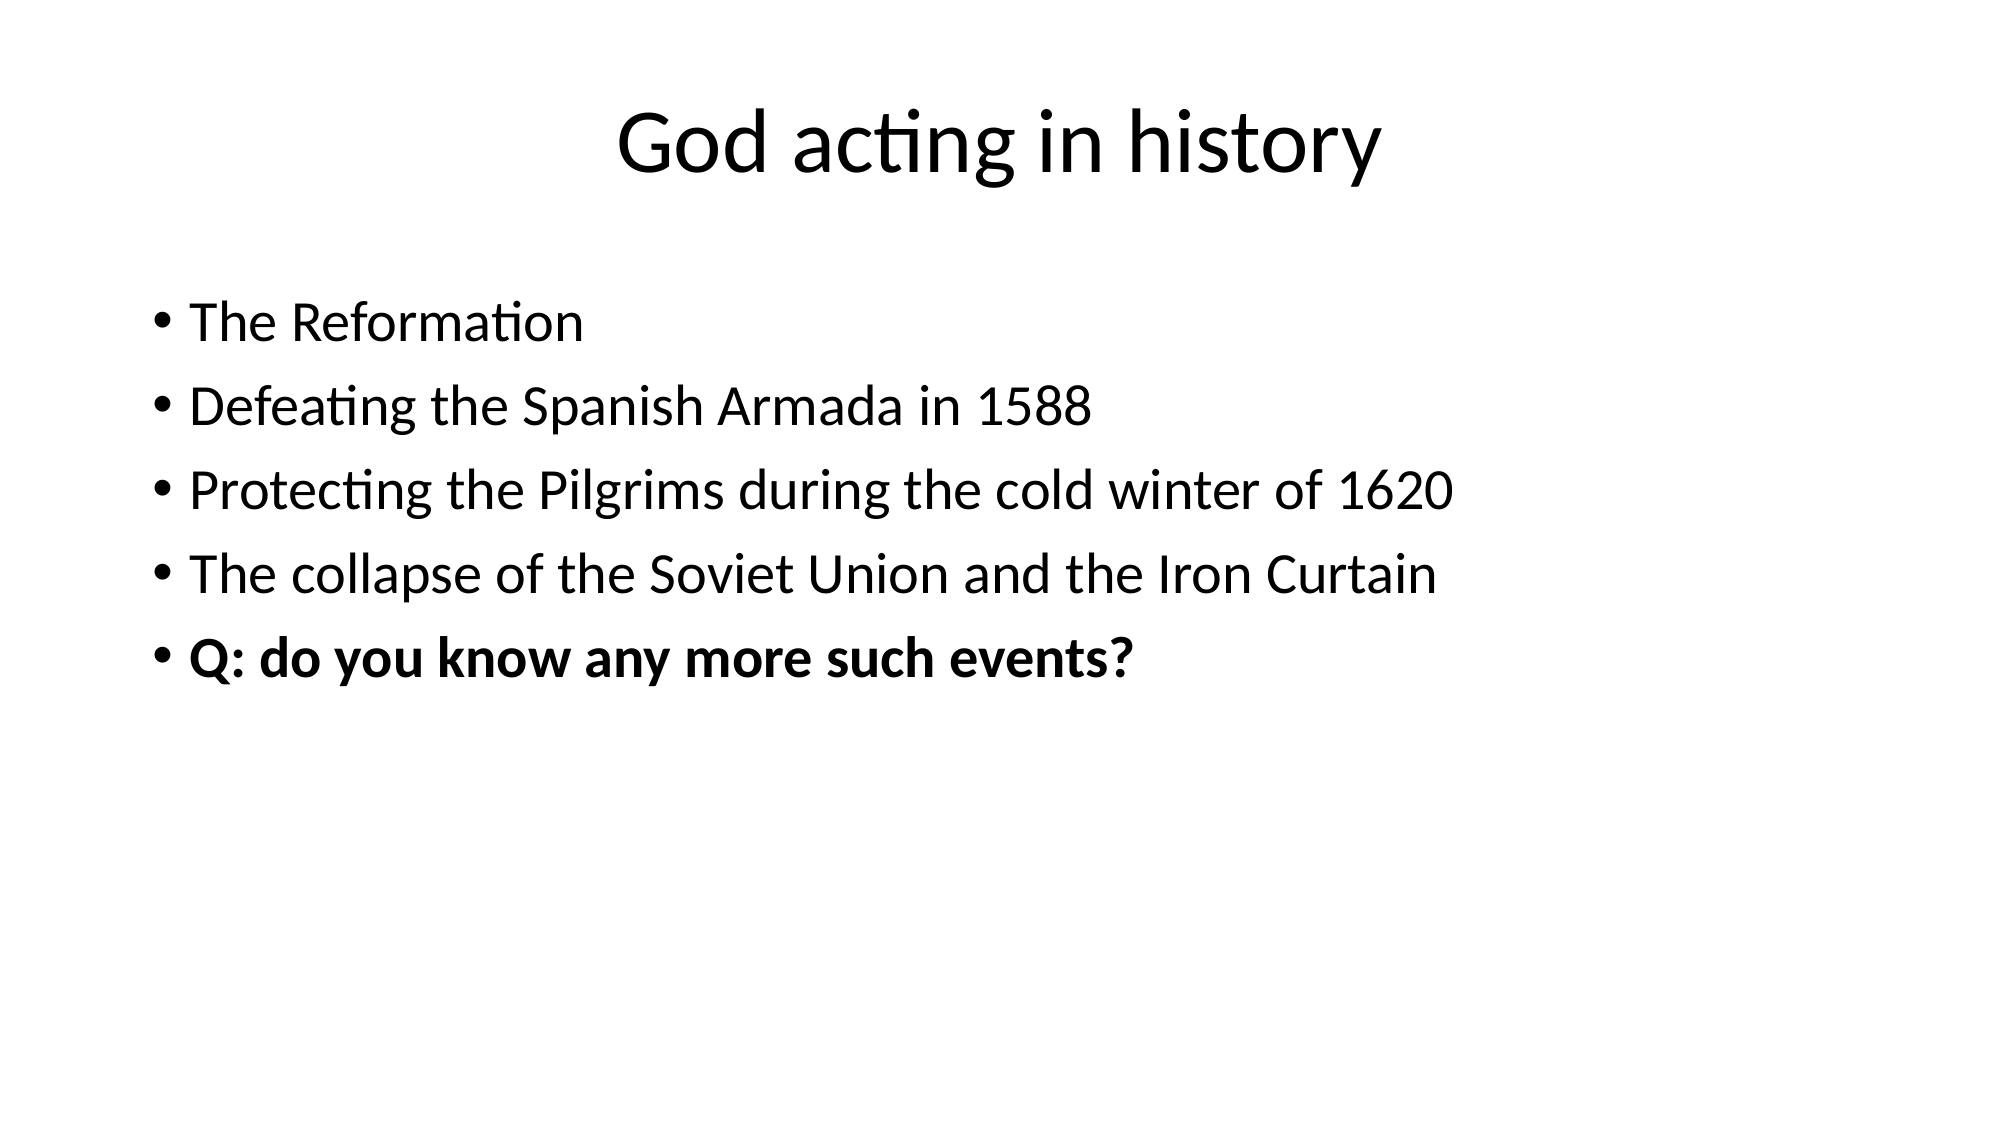

# God acting in history
The Reformation
Defeating the Spanish Armada in 1588
Protecting the Pilgrims during the cold winter of 1620
The collapse of the Soviet Union and the Iron Curtain
Q: do you know any more such events?